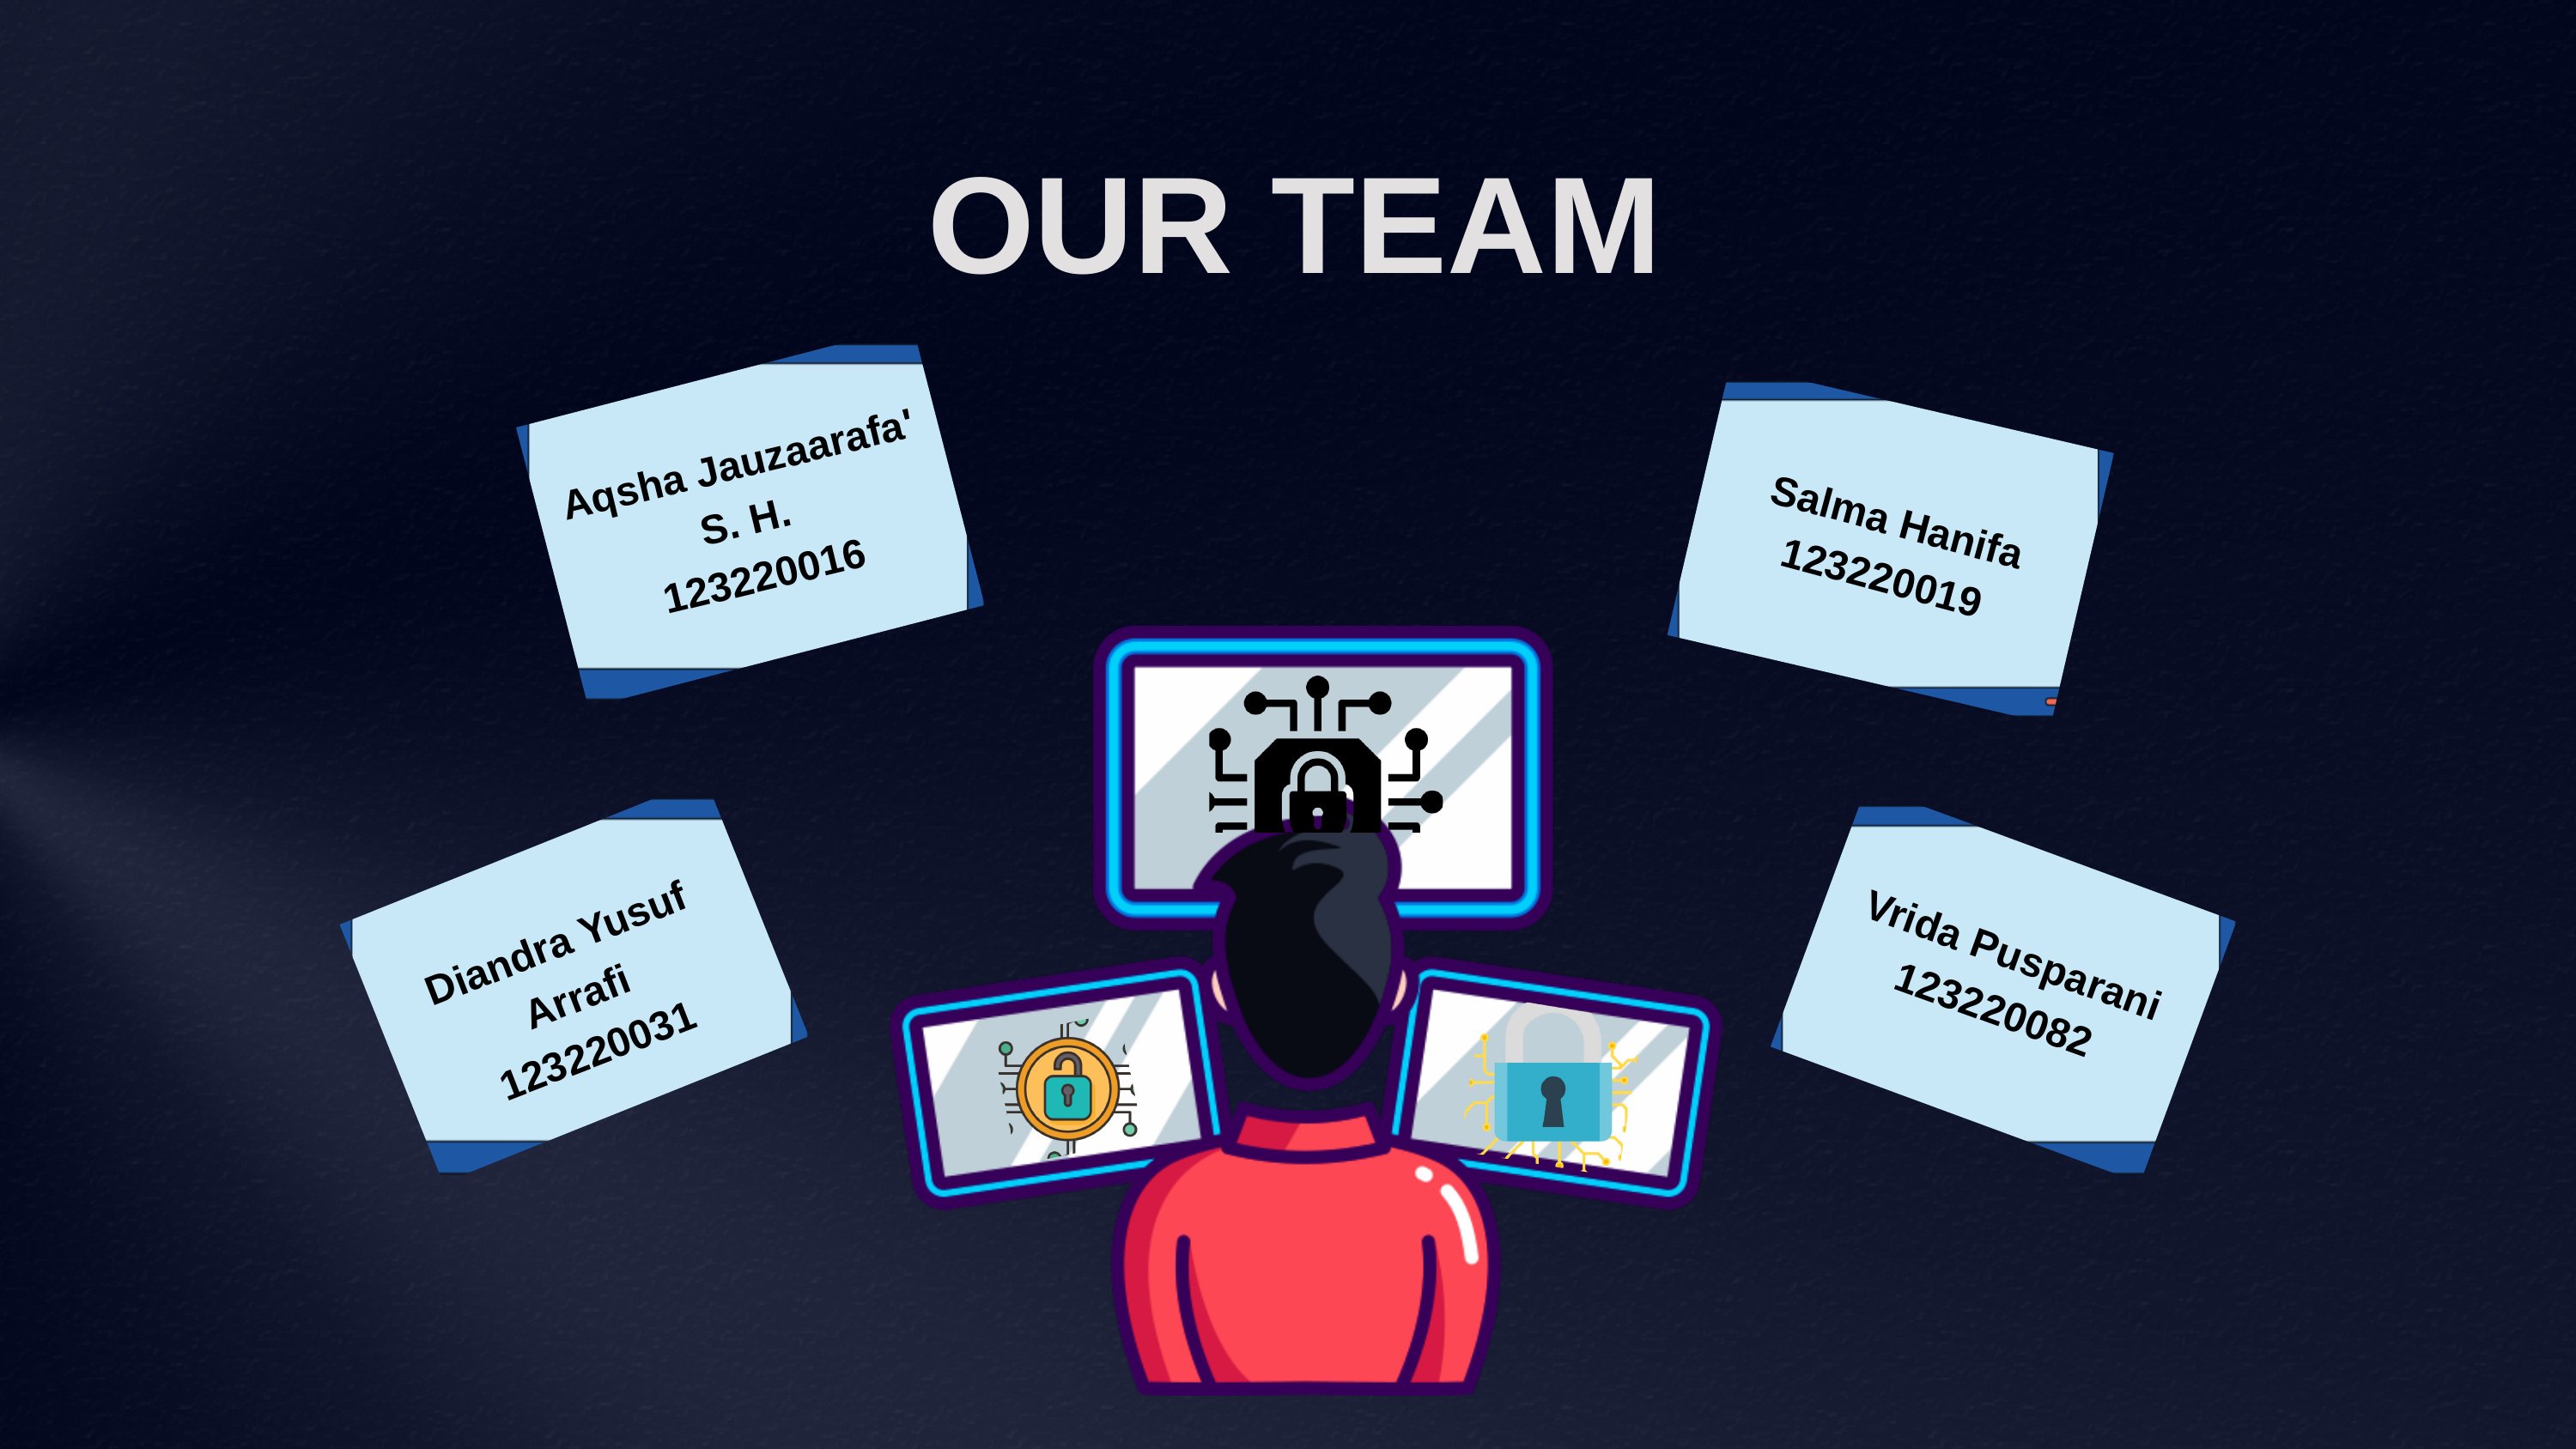

OUR TEAM

Aqsha Jauzaarafa'
S. H.
123220016
Salma Hanifa
123220019

Diandra Yusuf Arrafi
123220031
Vrida Pusparani
123220082